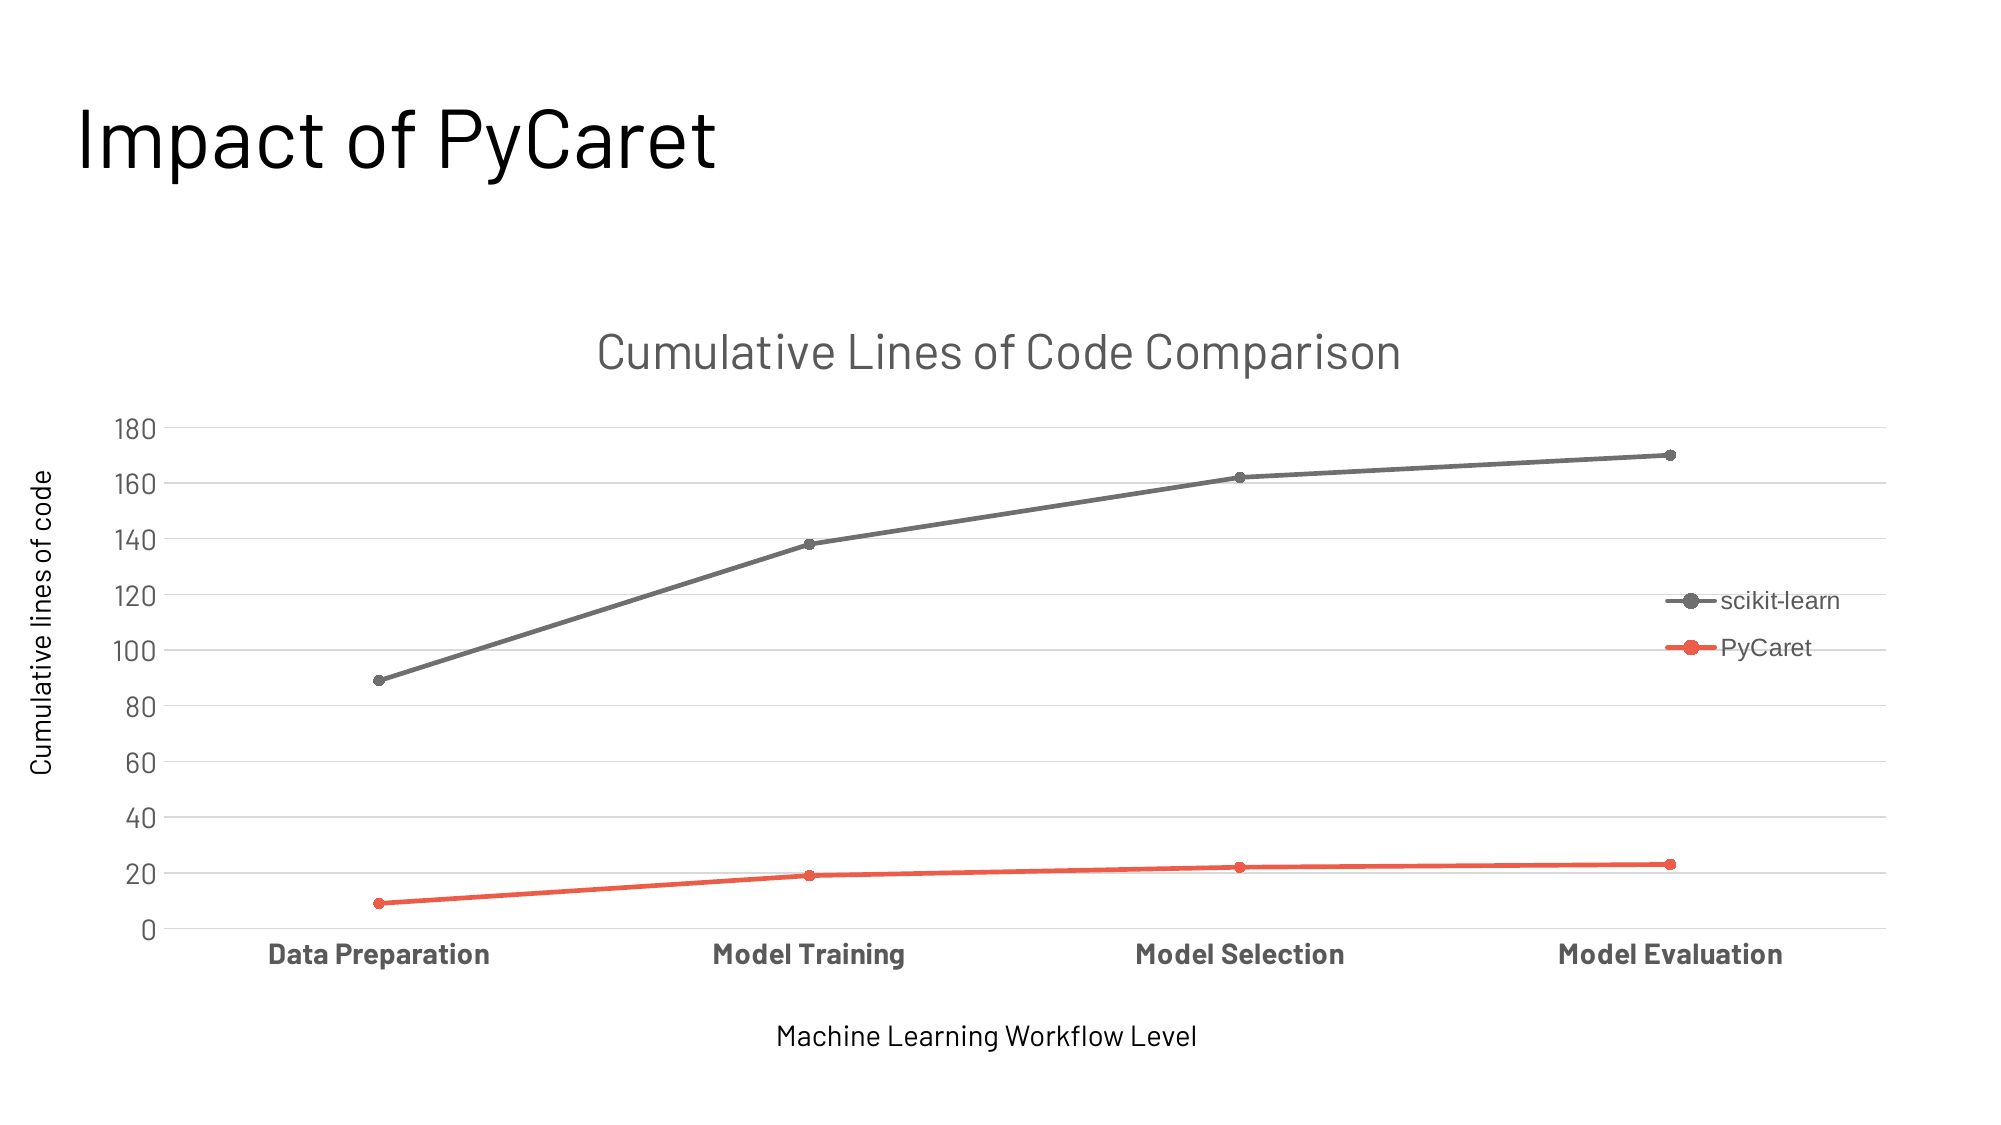

# Impact of PyCaret

### Chart: Cumulative Lines of Code Comparison

| Category | scikit-learn | PyCaret |
|---|---|---|
| Data Preparation | 89.0 | 9.0 |
| Model Training | 138.0 | 19.0 |
| Model Selection | 162.0 | 22.0 |
| Model Evaluation | 170.0 | 23.0 |
Cumulative lines of code
Machine Learning Workflow Level